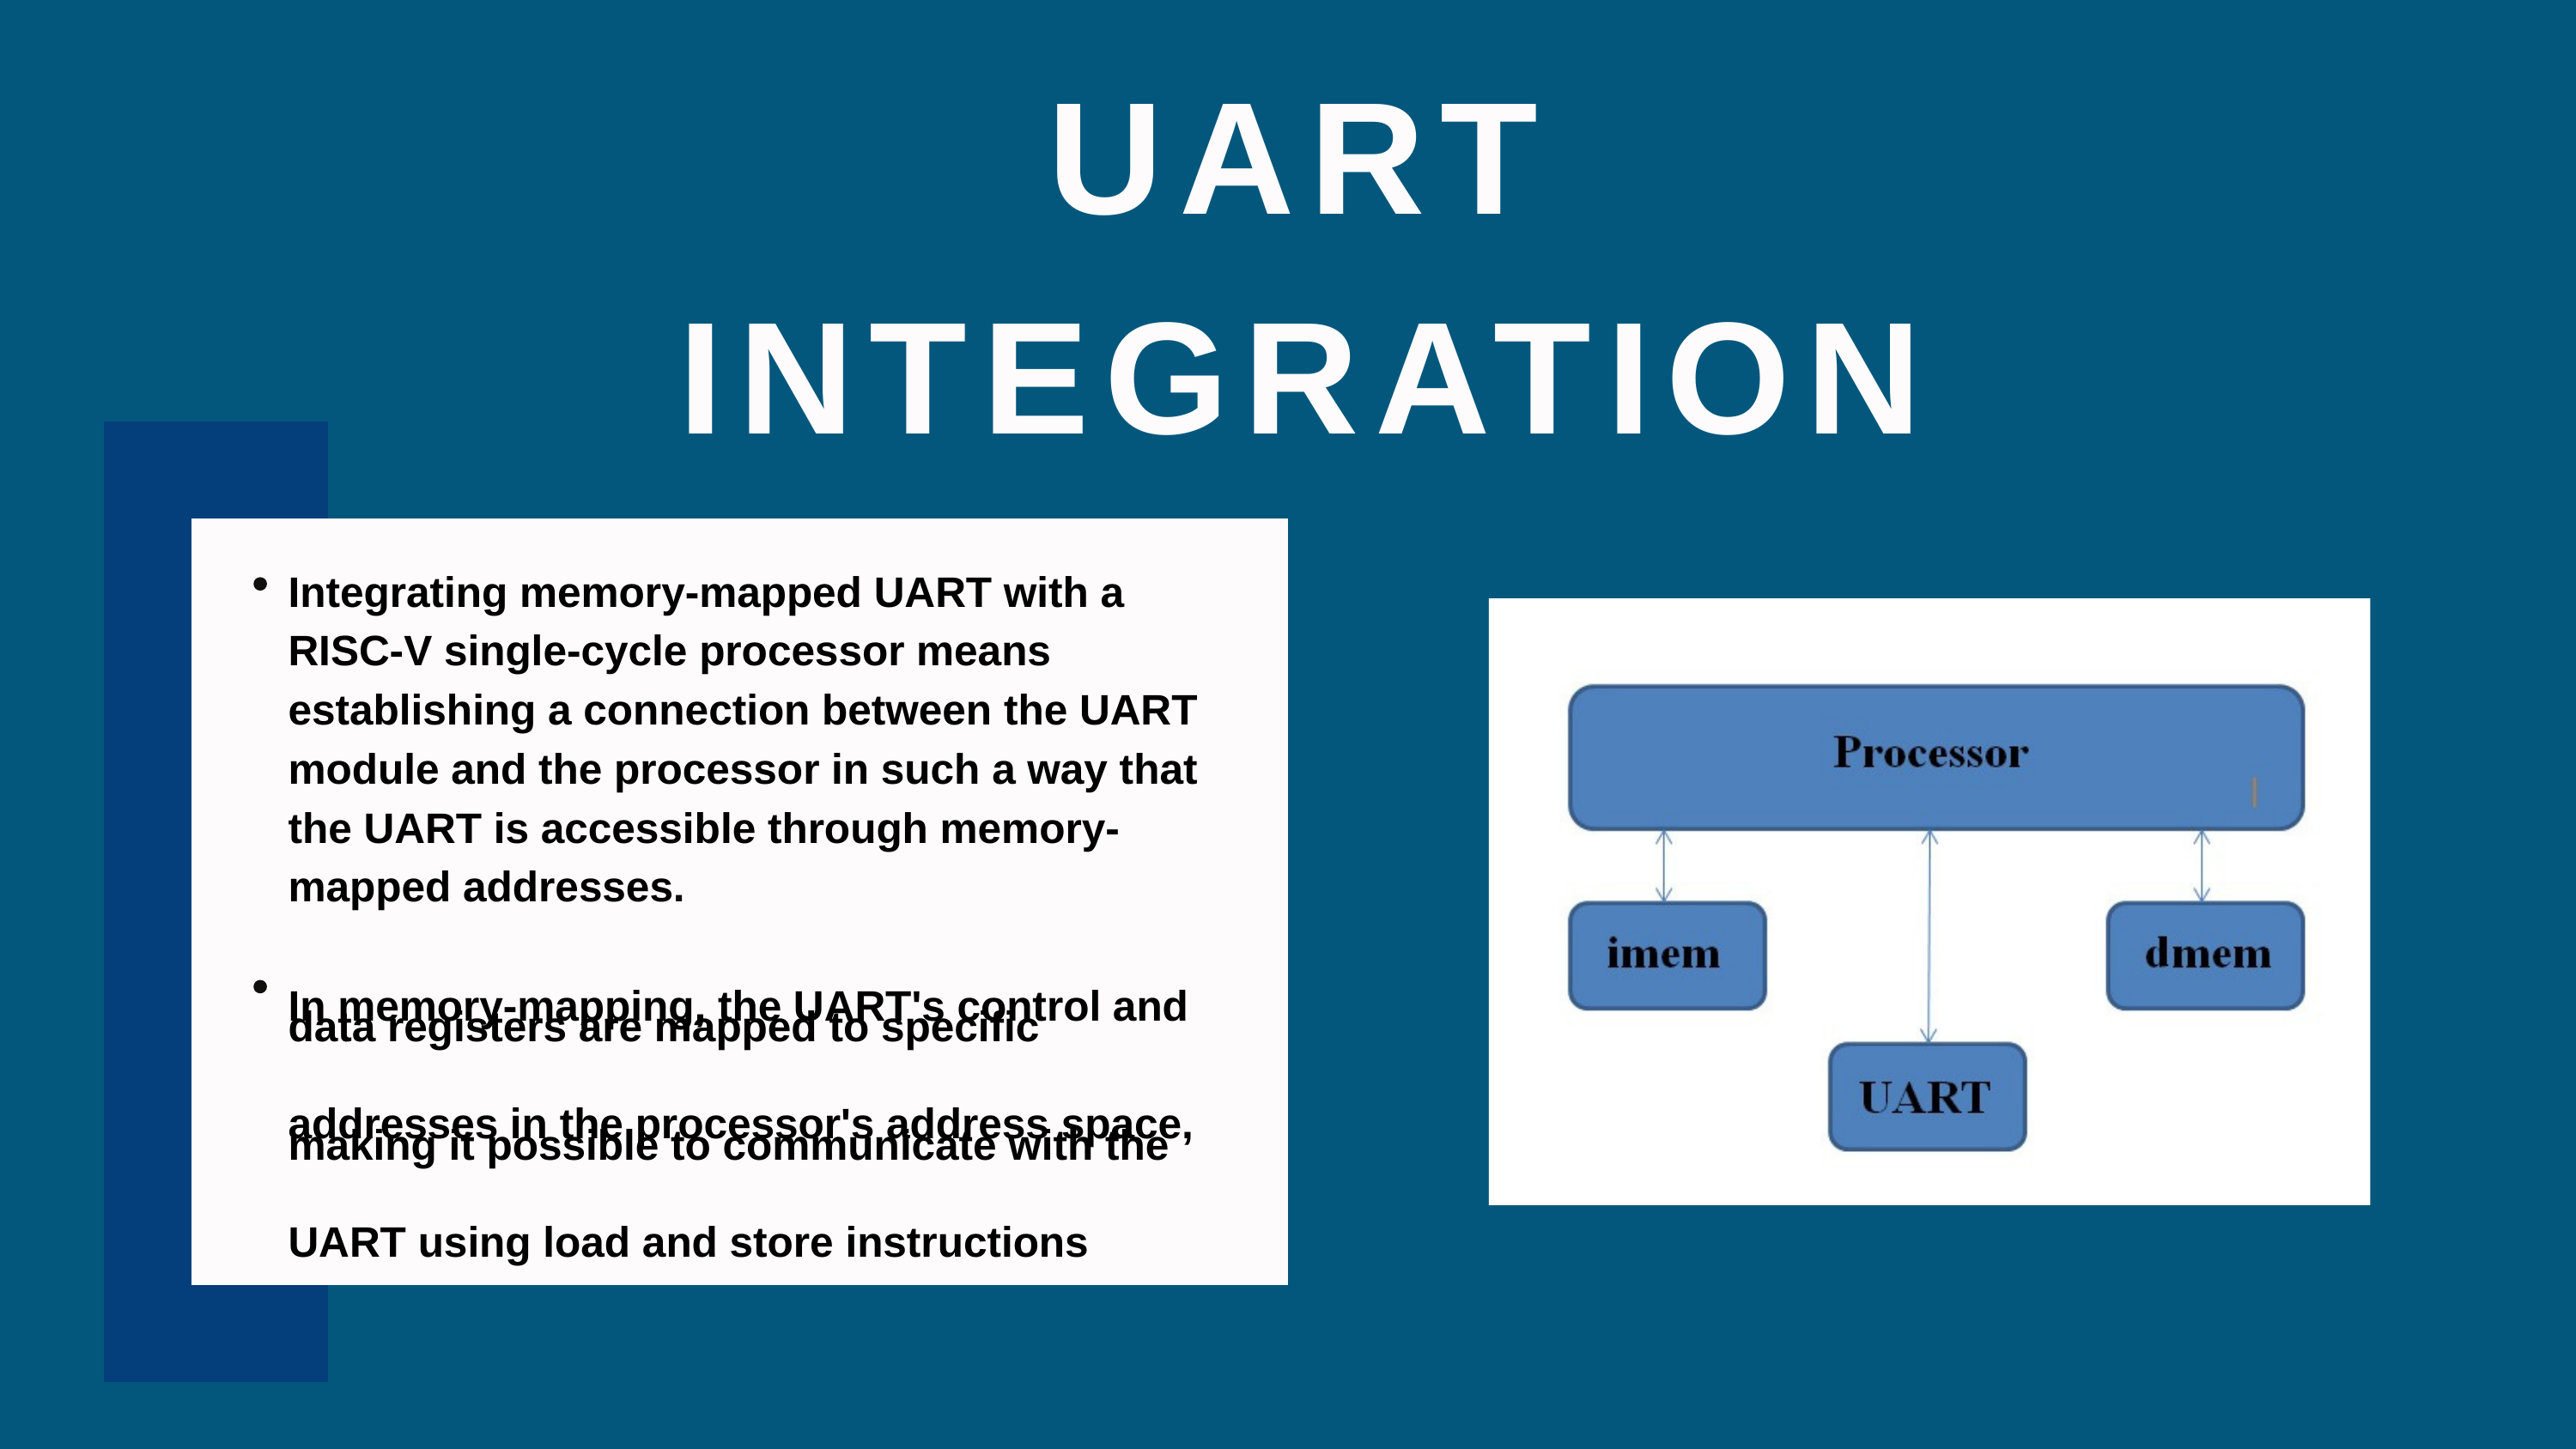

UART INTEGRATION

Integrating memory-mapped UART with a RISC-V single-cycle processor means establishing a connection between the UART module and the processor in such a way that the UART is accessible through memory- mapped addresses.

In memory-mapping, the UART's control and
data registers are mapped to specific
addresses in the processor's address space,
making it possible to communicate with the
UART using load and store instructions